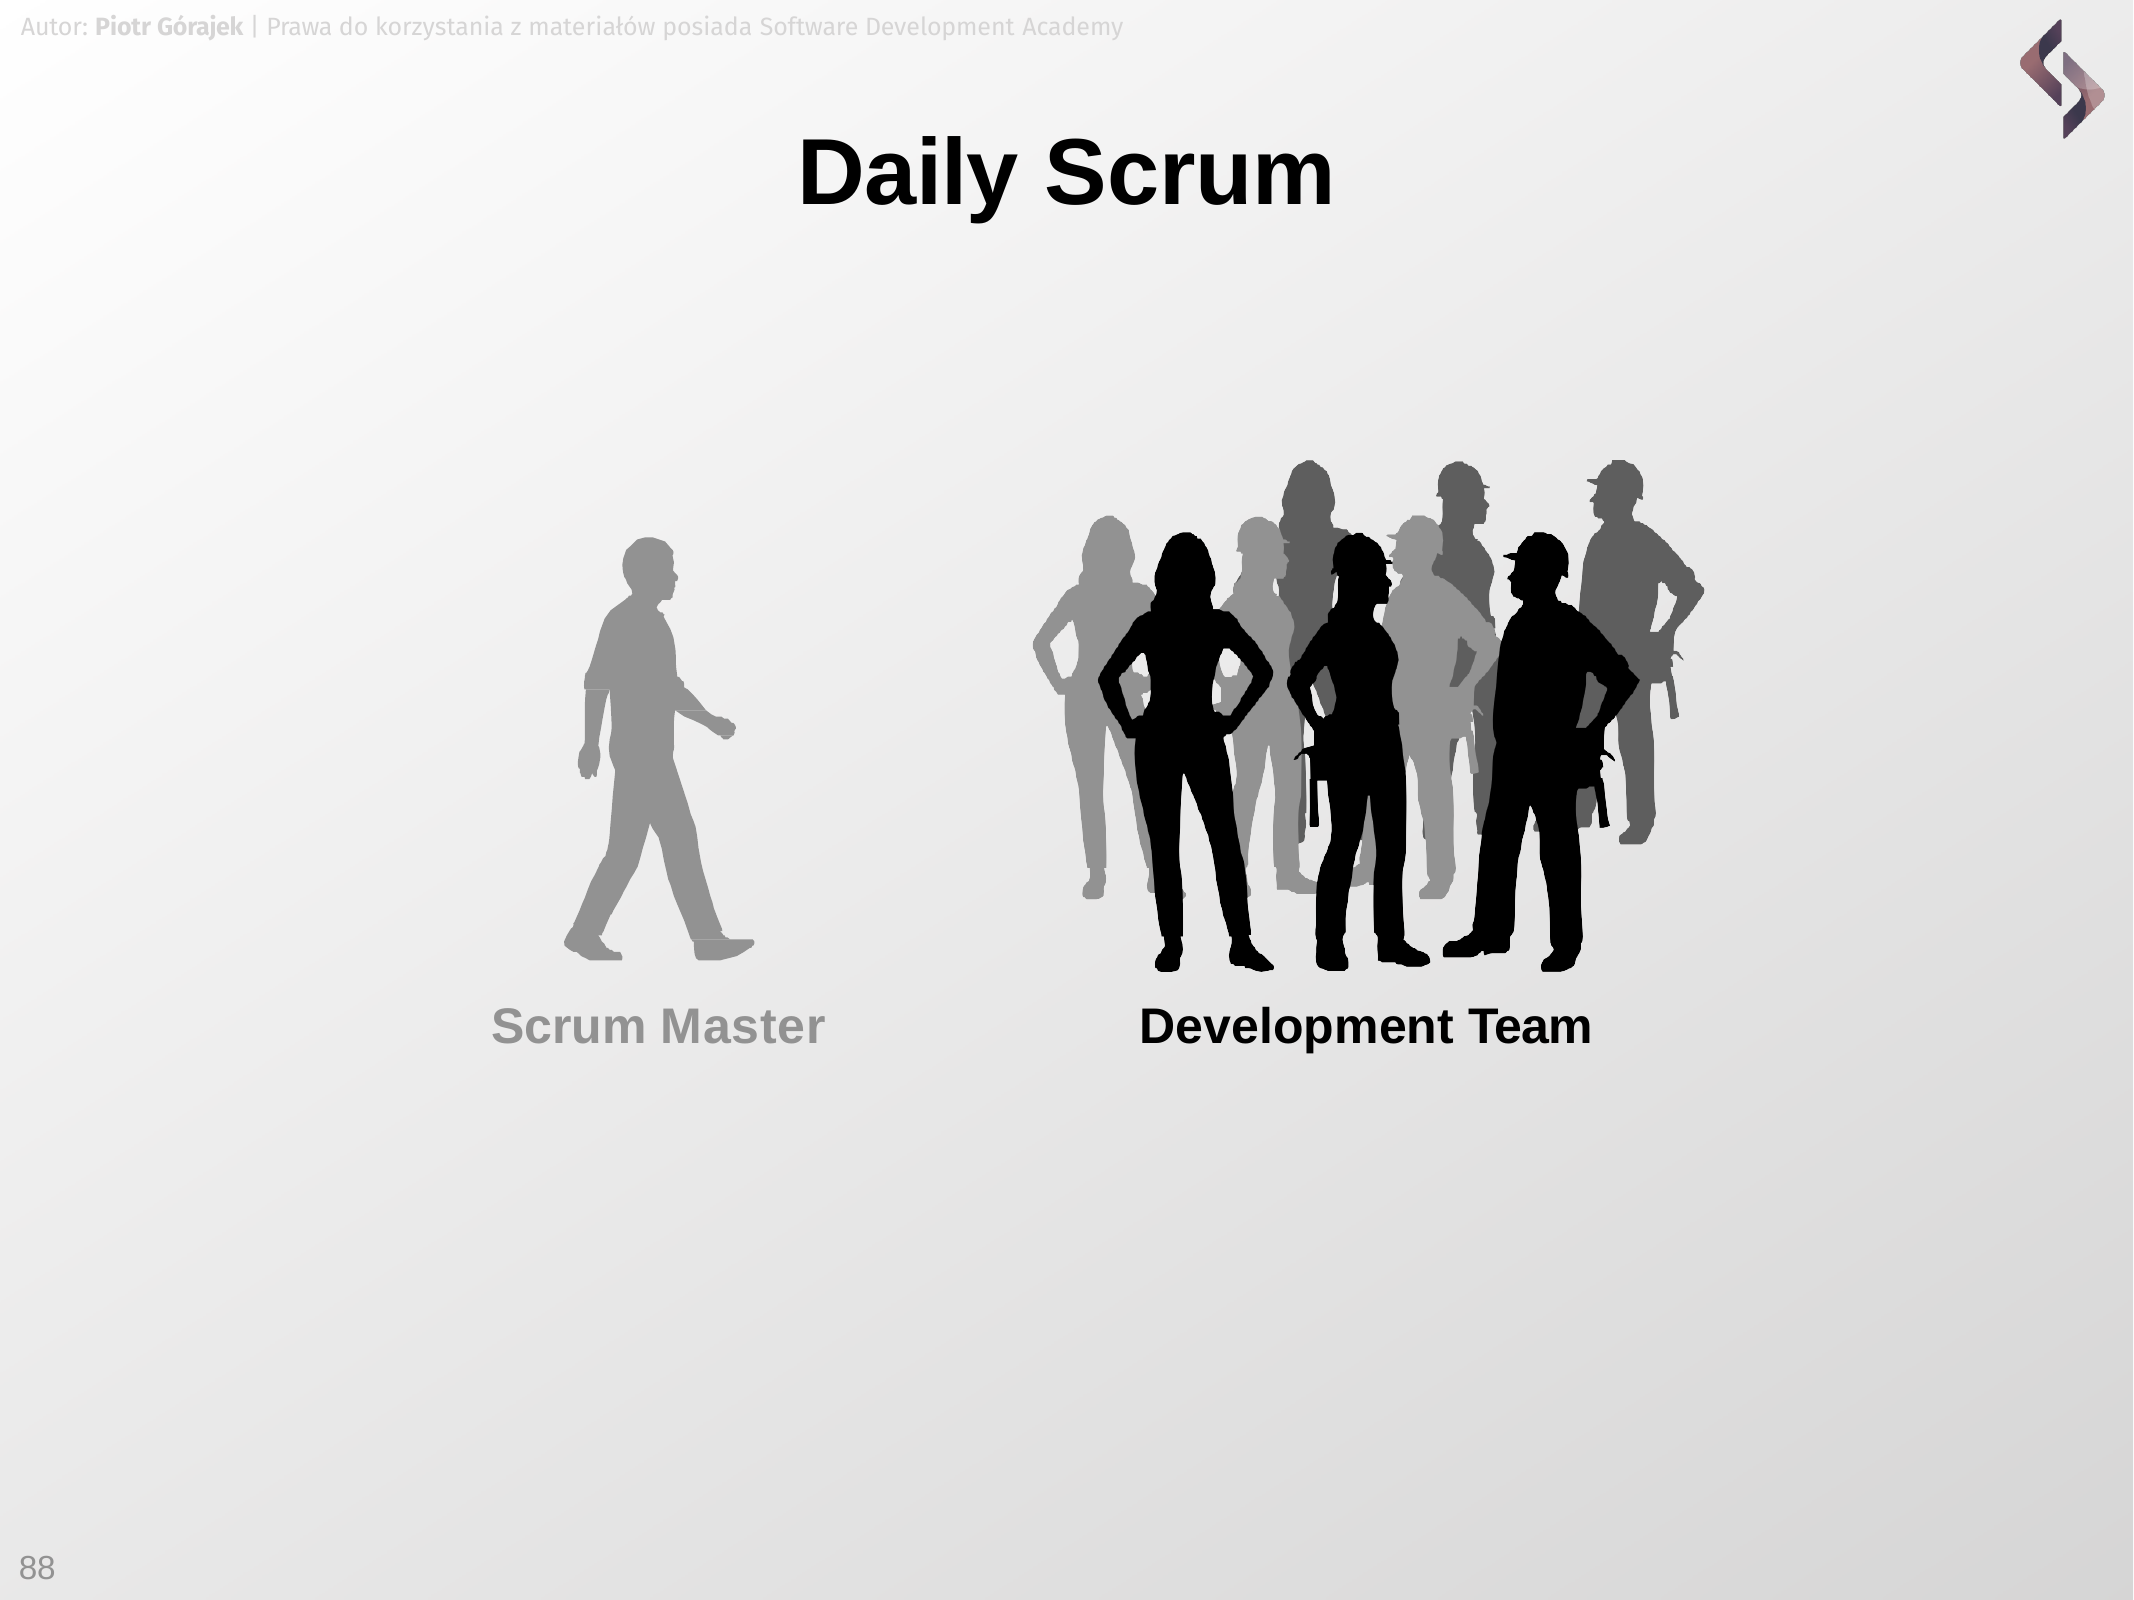

Autor: Piotr Górajek | Prawa do korzystania z materiałów posiada Software Development Academy
# Daily Scrum

Scrum Master
Development Team
88